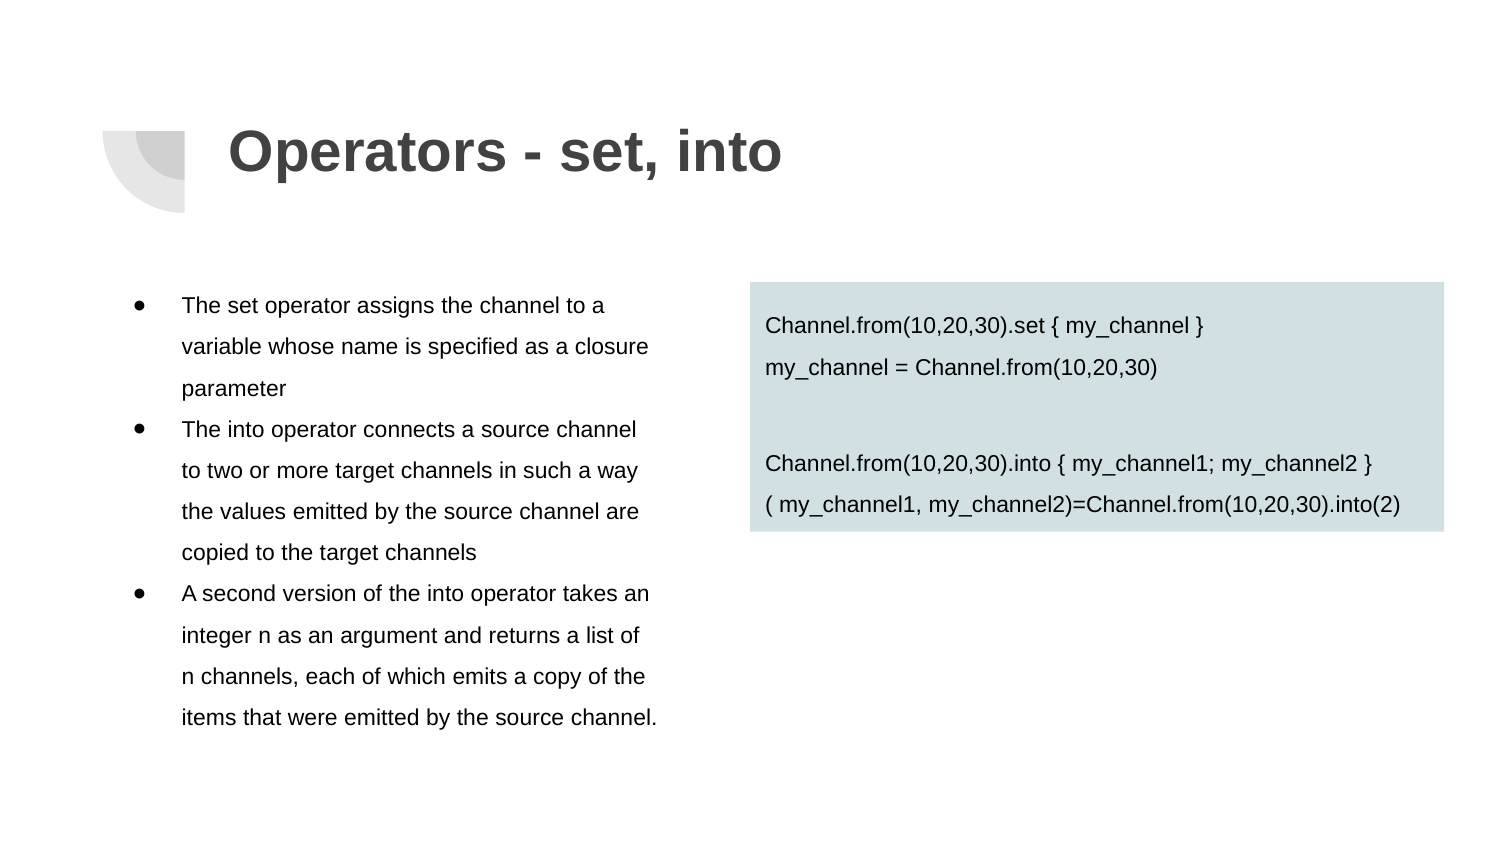

# Operators - set, into
The set operator assigns the channel to a variable whose name is specified as a closure parameter
The into operator connects a source channel to two or more target channels in such a way the values emitted by the source channel are copied to the target channels
A second version of the into operator takes an integer n as an argument and returns a list of n channels, each of which emits a copy of the items that were emitted by the source channel.
Channel.from(10,20,30).set { my_channel }
my_channel = Channel.from(10,20,30)

Channel.from(10,20,30).into { my_channel1; my_channel2 }
( my_channel1, my_channel2)=Channel.from(10,20,30).into(2)